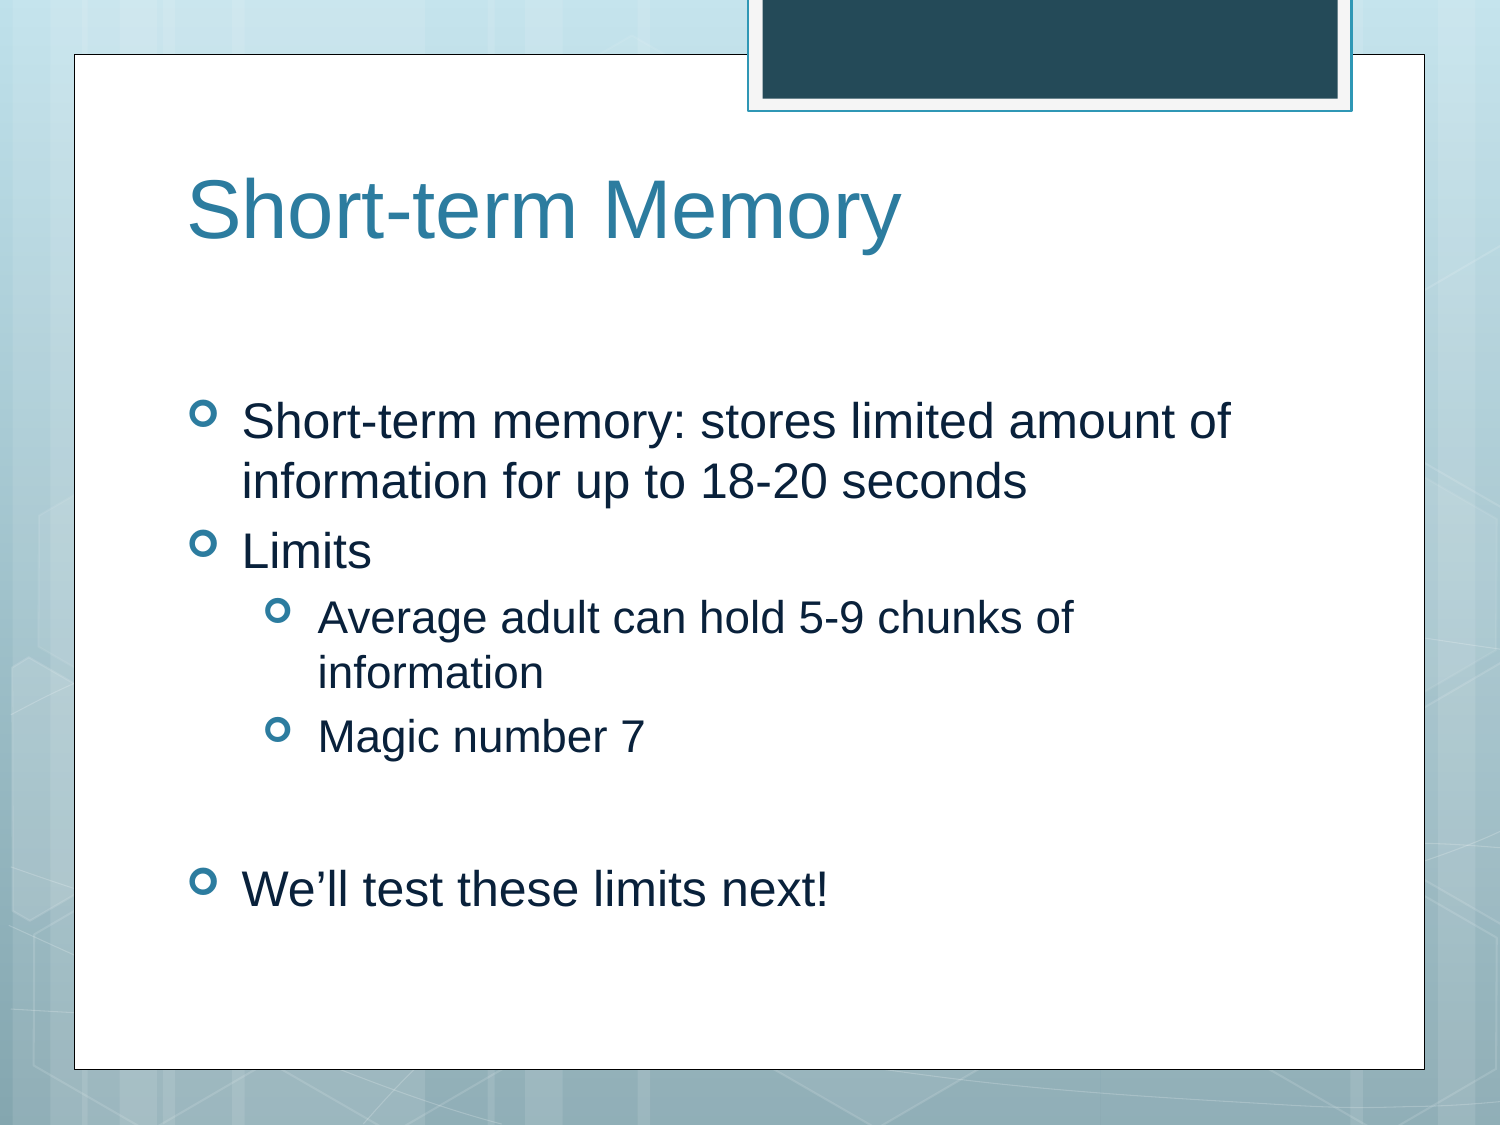

# Short-term Memory
Short-term memory: stores limited amount of information for up to 18-20 seconds
Limits
Average adult can hold 5-9 chunks of information
Magic number 7

We’ll test these limits next!